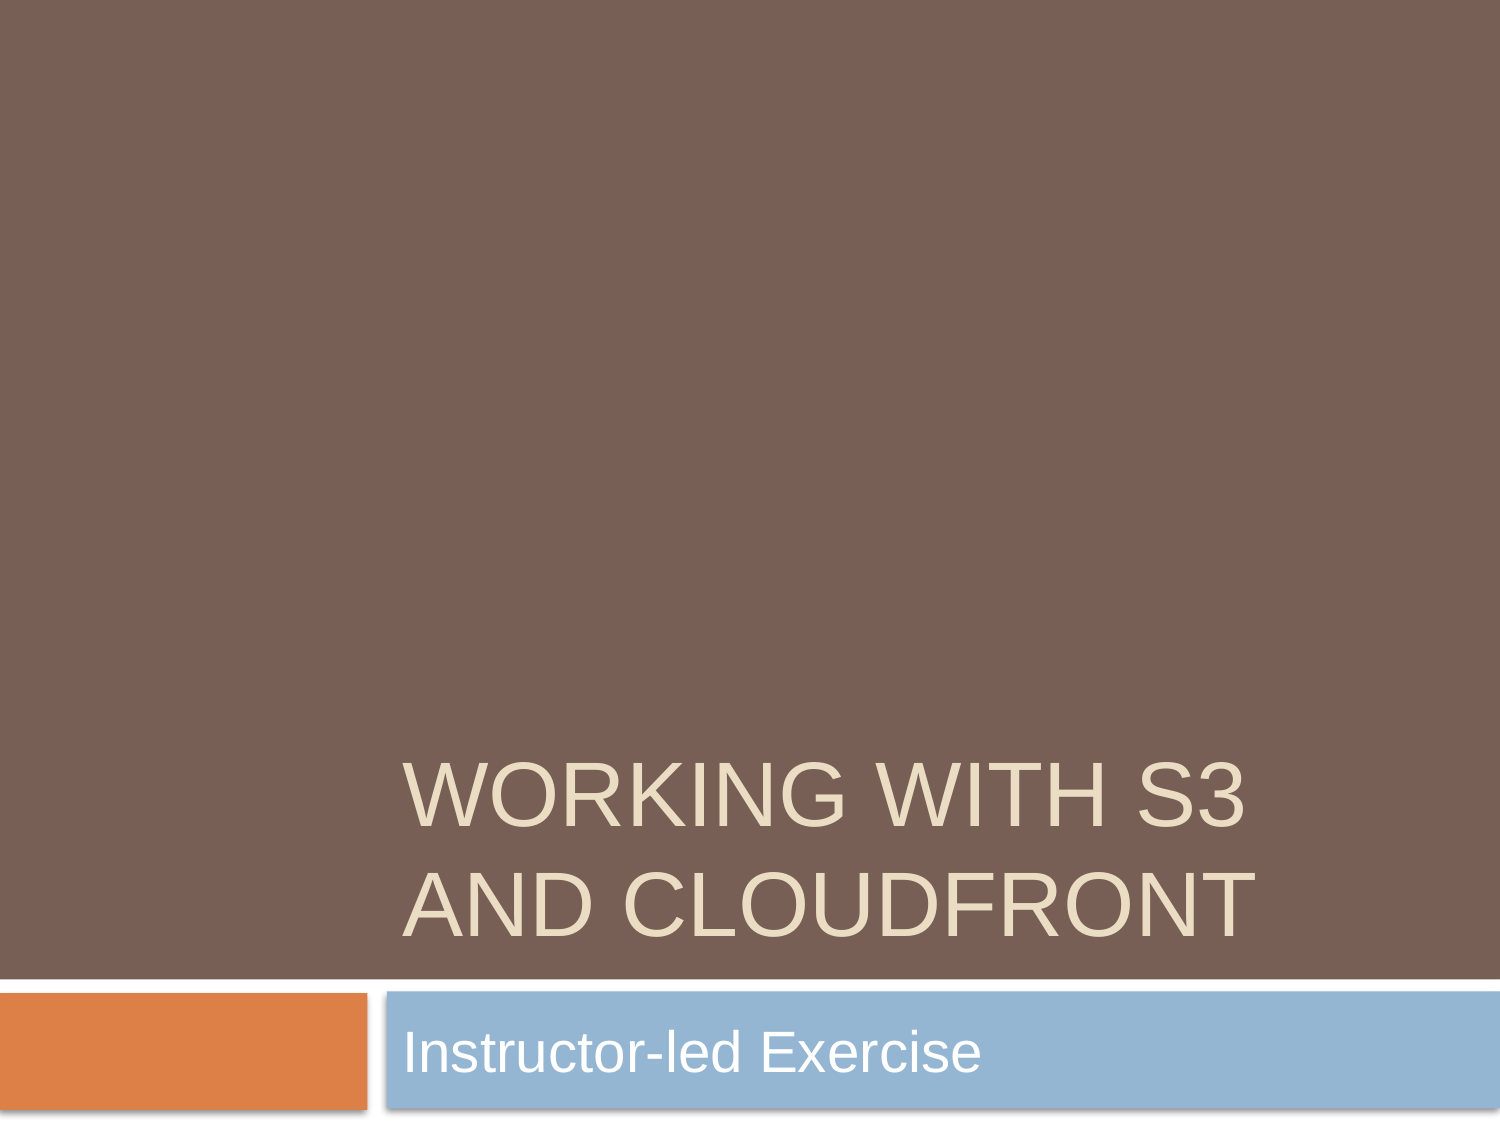

# working with S3 and CloudFront
Instructor-led Exercise